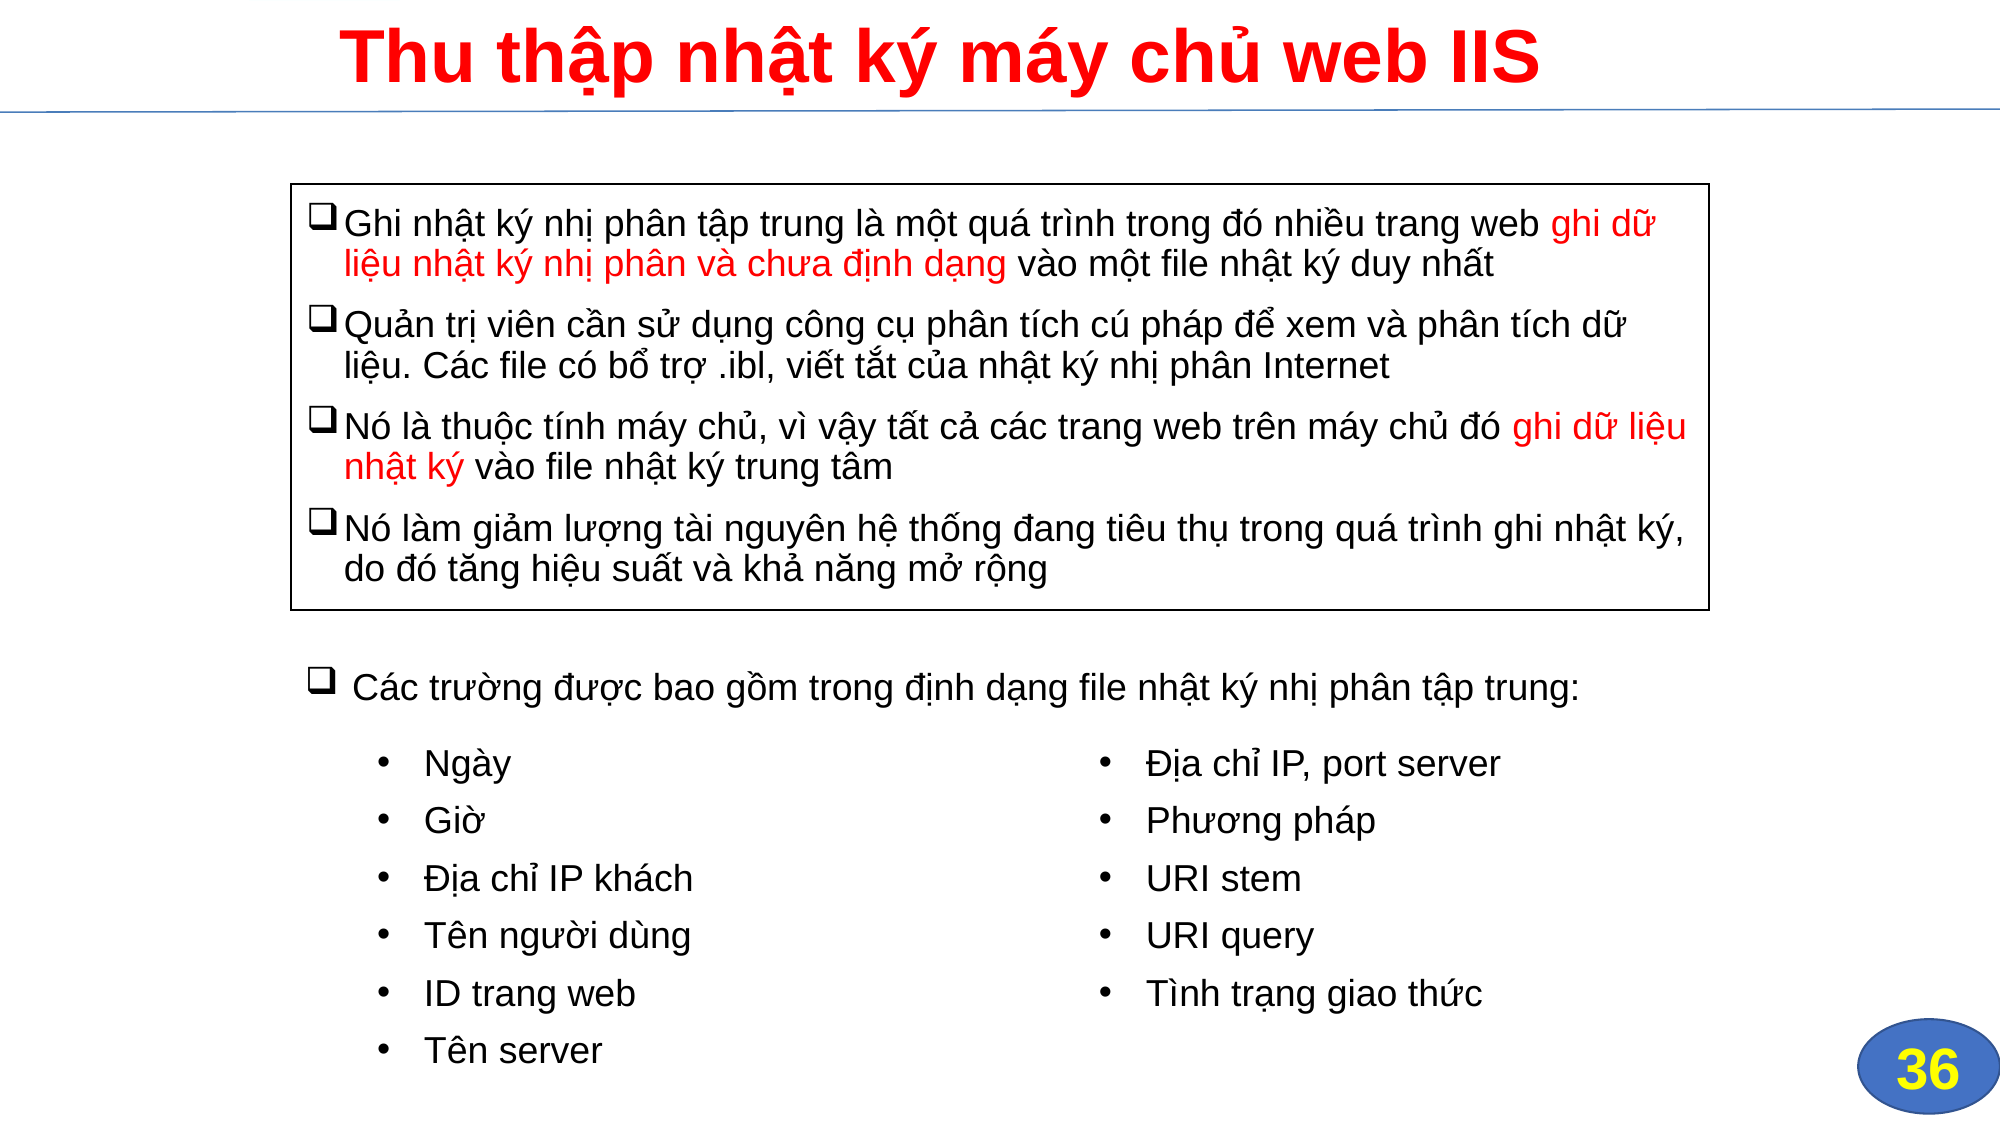

# Thu thập nhật ký máy chủ web IIS
Ghi nhật ký nhị phân tập trung là một quá trình trong đó nhiều trang web ghi dữ liệu nhật ký nhị phân và chưa định dạng vào một file nhật ký duy nhất
Quản trị viên cần sử dụng công cụ phân tích cú pháp để xem và phân tích dữ liệu. Các file có bổ trợ .ibl, viết tắt của nhật ký nhị phân Internet
Nó là thuộc tính máy chủ, vì vậy tất cả các trang web trên máy chủ đó ghi dữ liệu nhật ký vào file nhật ký trung tâm
Nó làm giảm lượng tài nguyên hệ thống đang tiêu thụ trong quá trình ghi nhật ký, do đó tăng hiệu suất và khả năng mở rộng
Các trường được bao gồm trong định dạng file nhật ký nhị phân tập trung:
Ngày
Giờ
Địa chỉ IP khách
Tên người dùng
ID trang web
Tên server
Địa chỉ IP, port server
Phương pháp
URI stem
URI query
Tình trạng giao thức
36